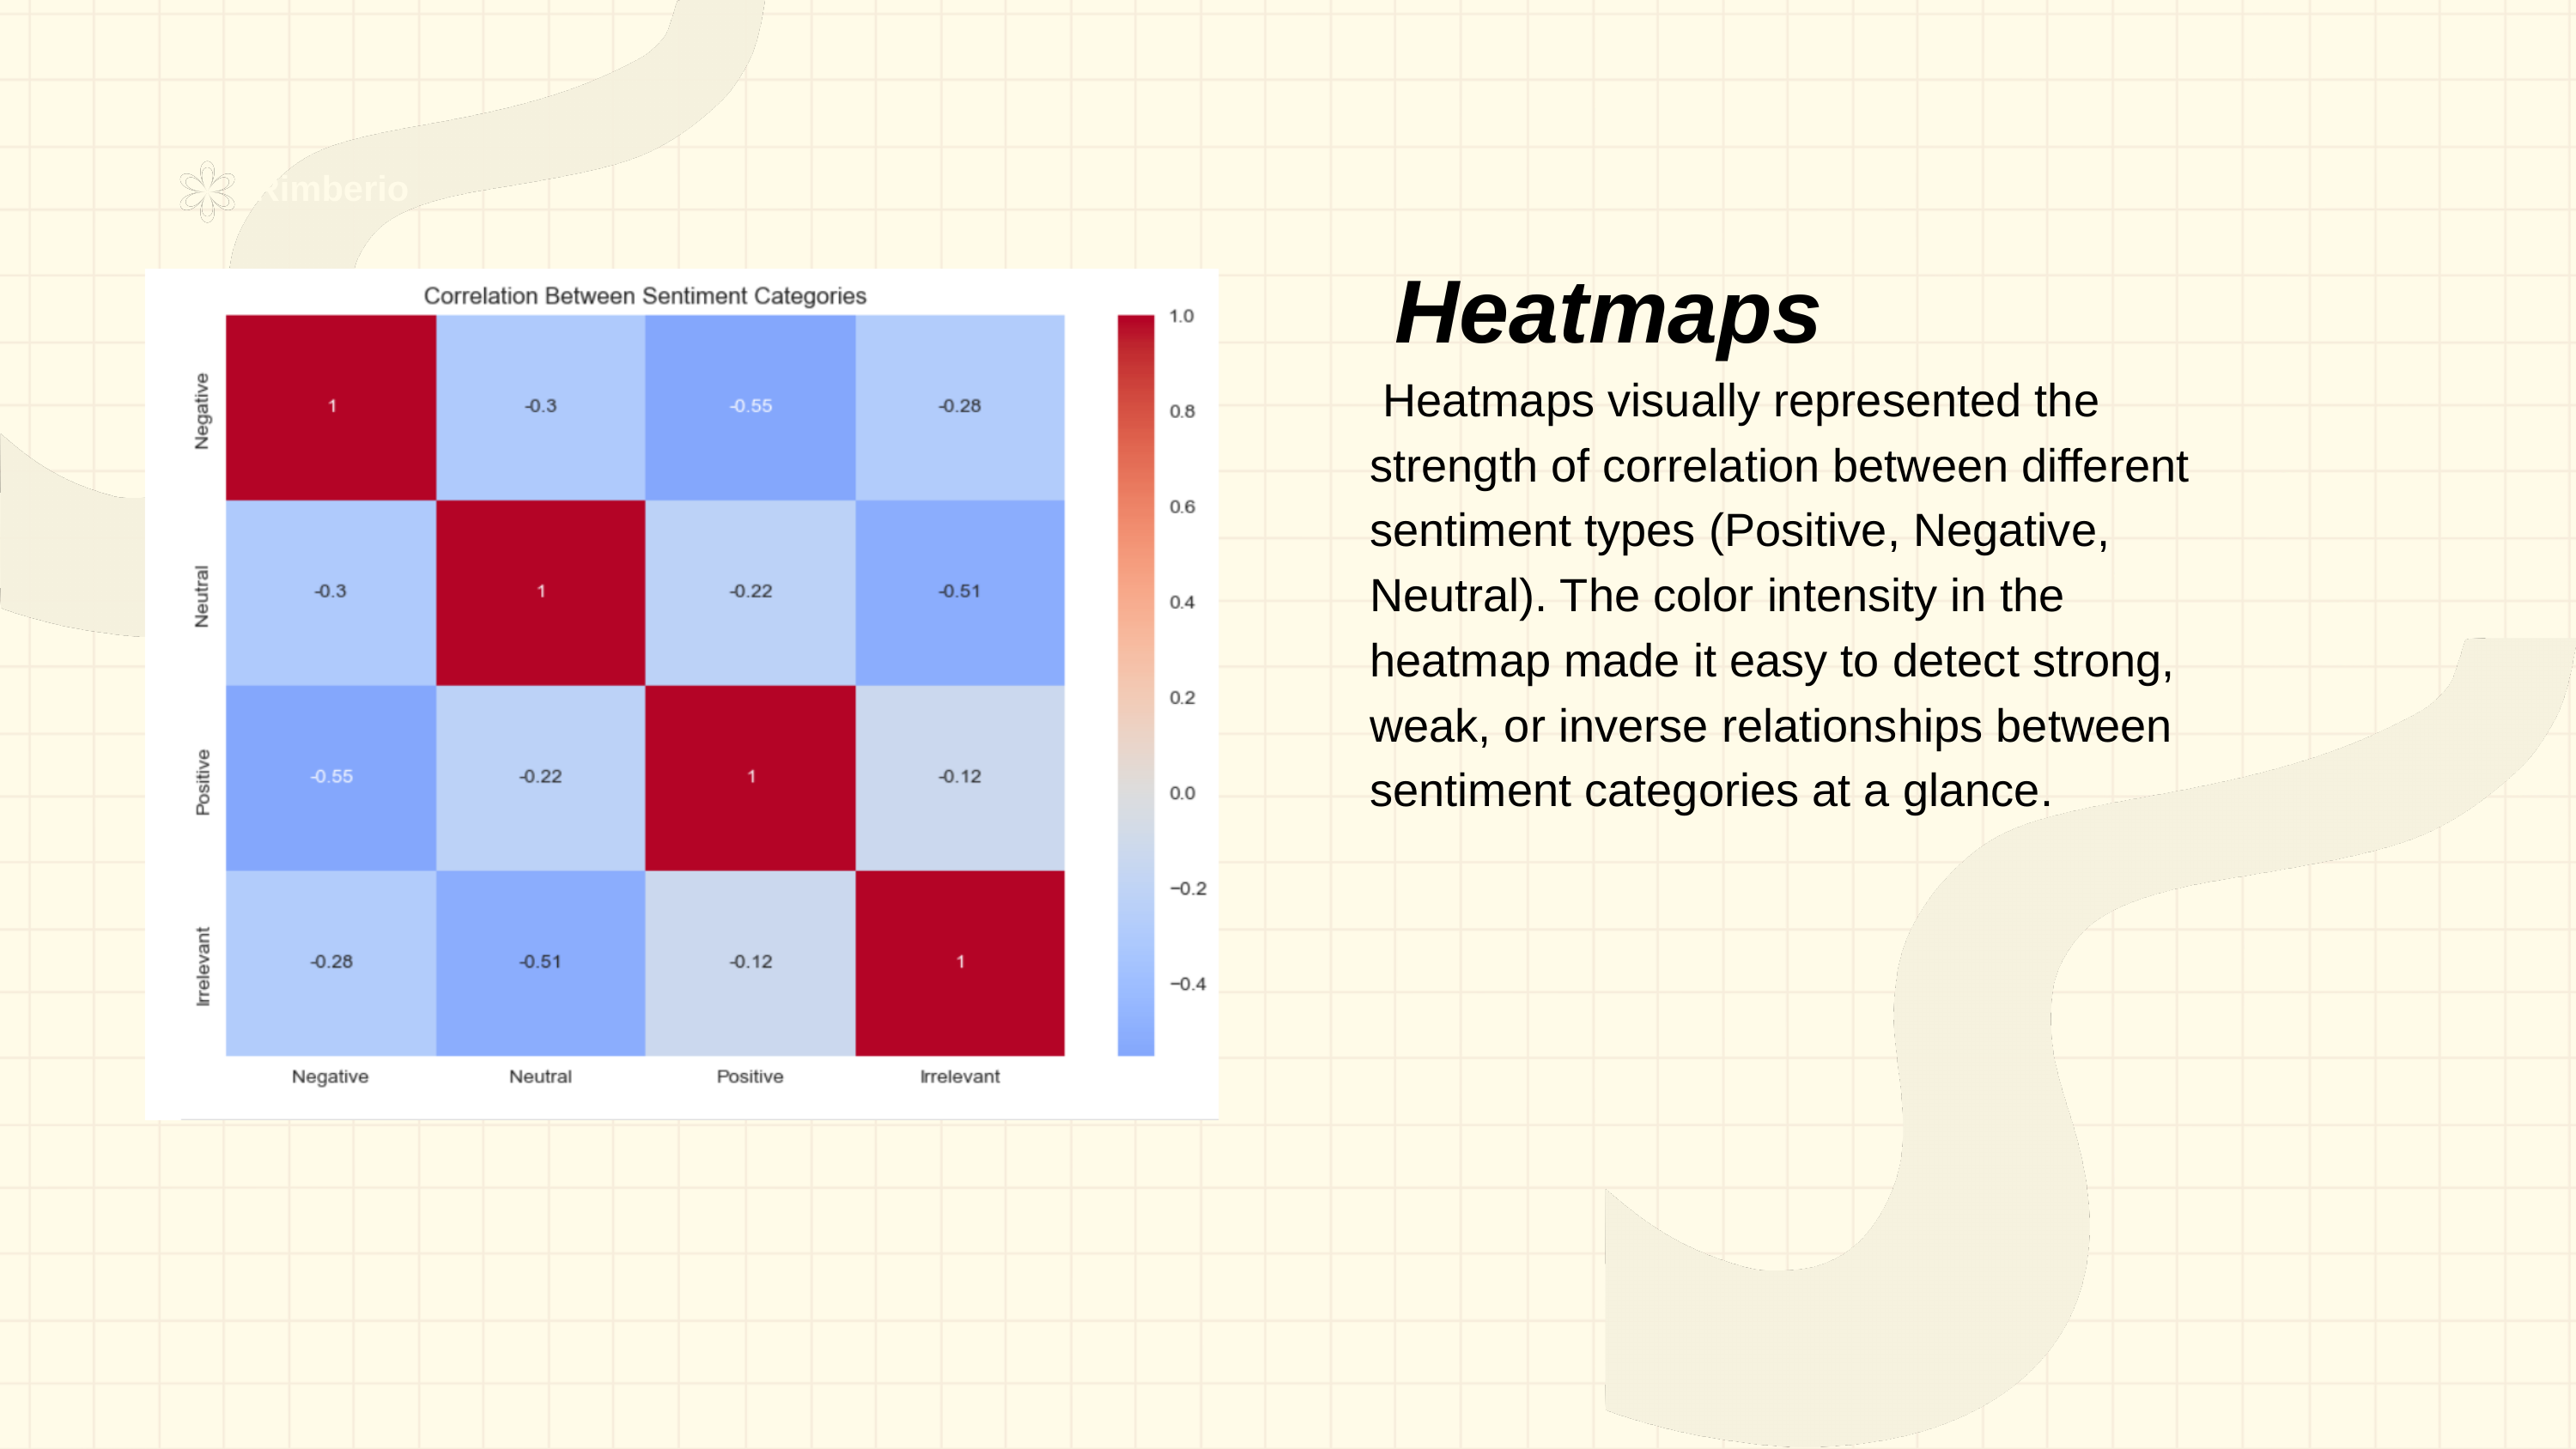

Rimberio
 Heatmaps
 Heatmaps visually represented the strength of correlation between different sentiment types (Positive, Negative, Neutral). The color intensity in the heatmap made it easy to detect strong, weak, or inverse relationships between sentiment categories at a glance.